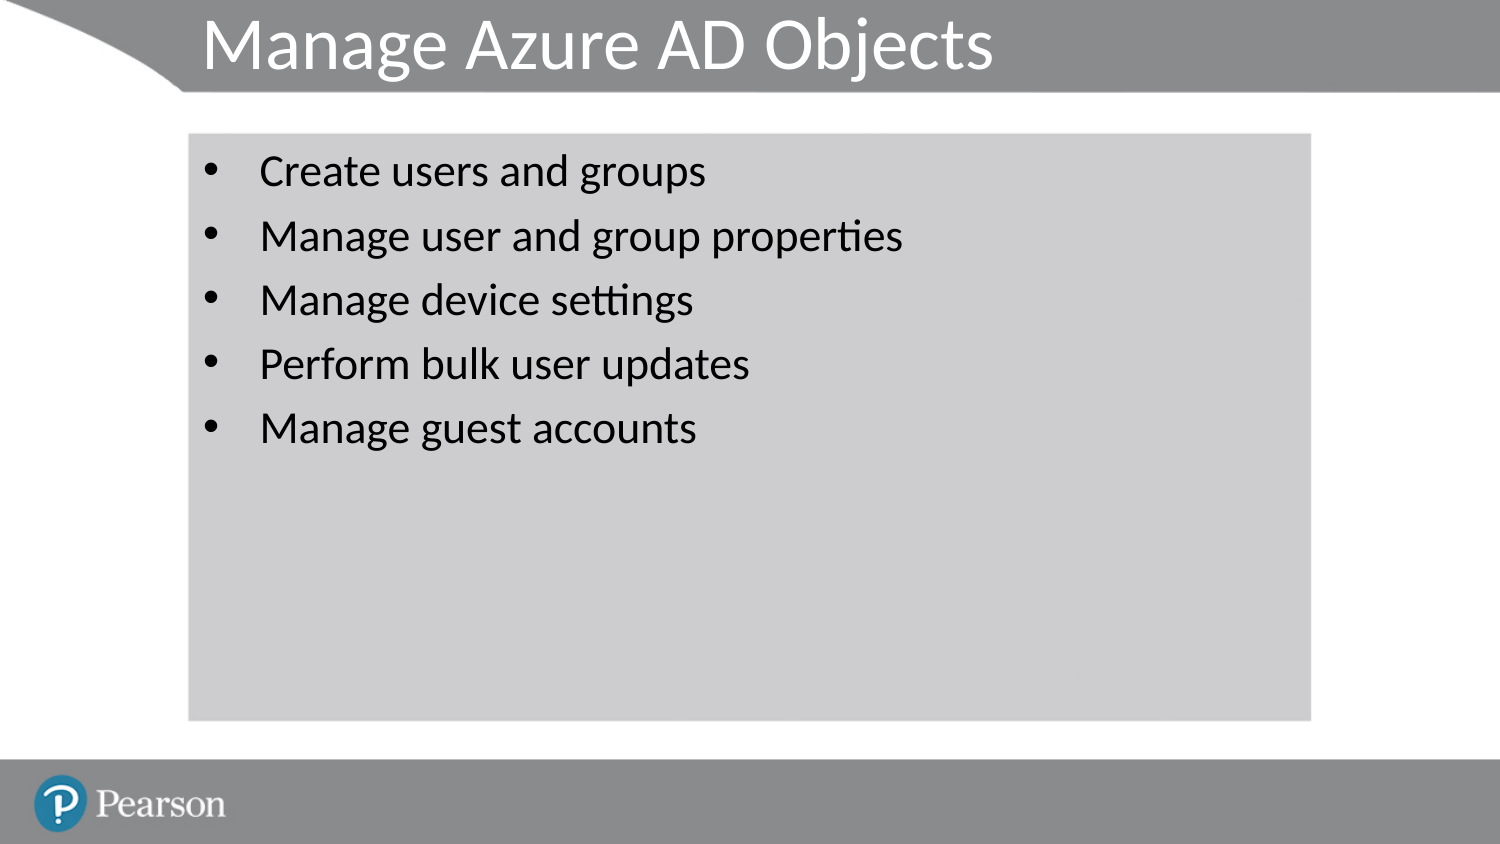

# Manage Azure AD Objects
Create users and groups
Manage user and group properties
Manage device settings
Perform bulk user updates
Manage guest accounts